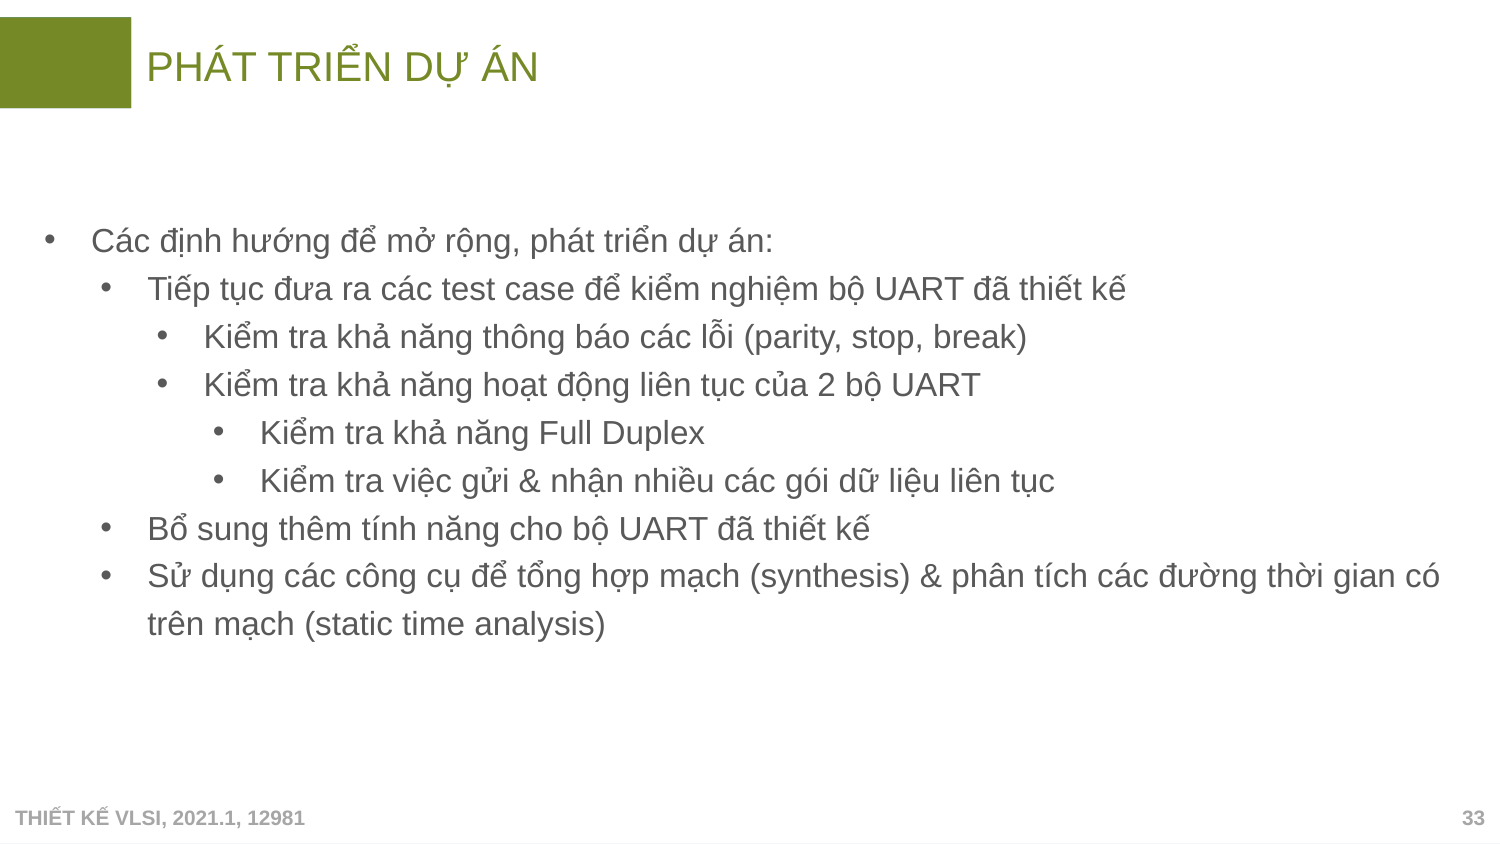

# PHÁT TRIỂN DỰ ÁN
Các định hướng để mở rộng, phát triển dự án:
Tiếp tục đưa ra các test case để kiểm nghiệm bộ UART đã thiết kế
Kiểm tra khả năng thông báo các lỗi (parity, stop, break)
Kiểm tra khả năng hoạt động liên tục của 2 bộ UART
Kiểm tra khả năng Full Duplex
Kiểm tra việc gửi & nhận nhiều các gói dữ liệu liên tục
Bổ sung thêm tính năng cho bộ UART đã thiết kế
Sử dụng các công cụ để tổng hợp mạch (synthesis) & phân tích các đường thời gian có trên mạch (static time analysis)

33
THIẾT KẾ VLSI, 2021.1, 12981